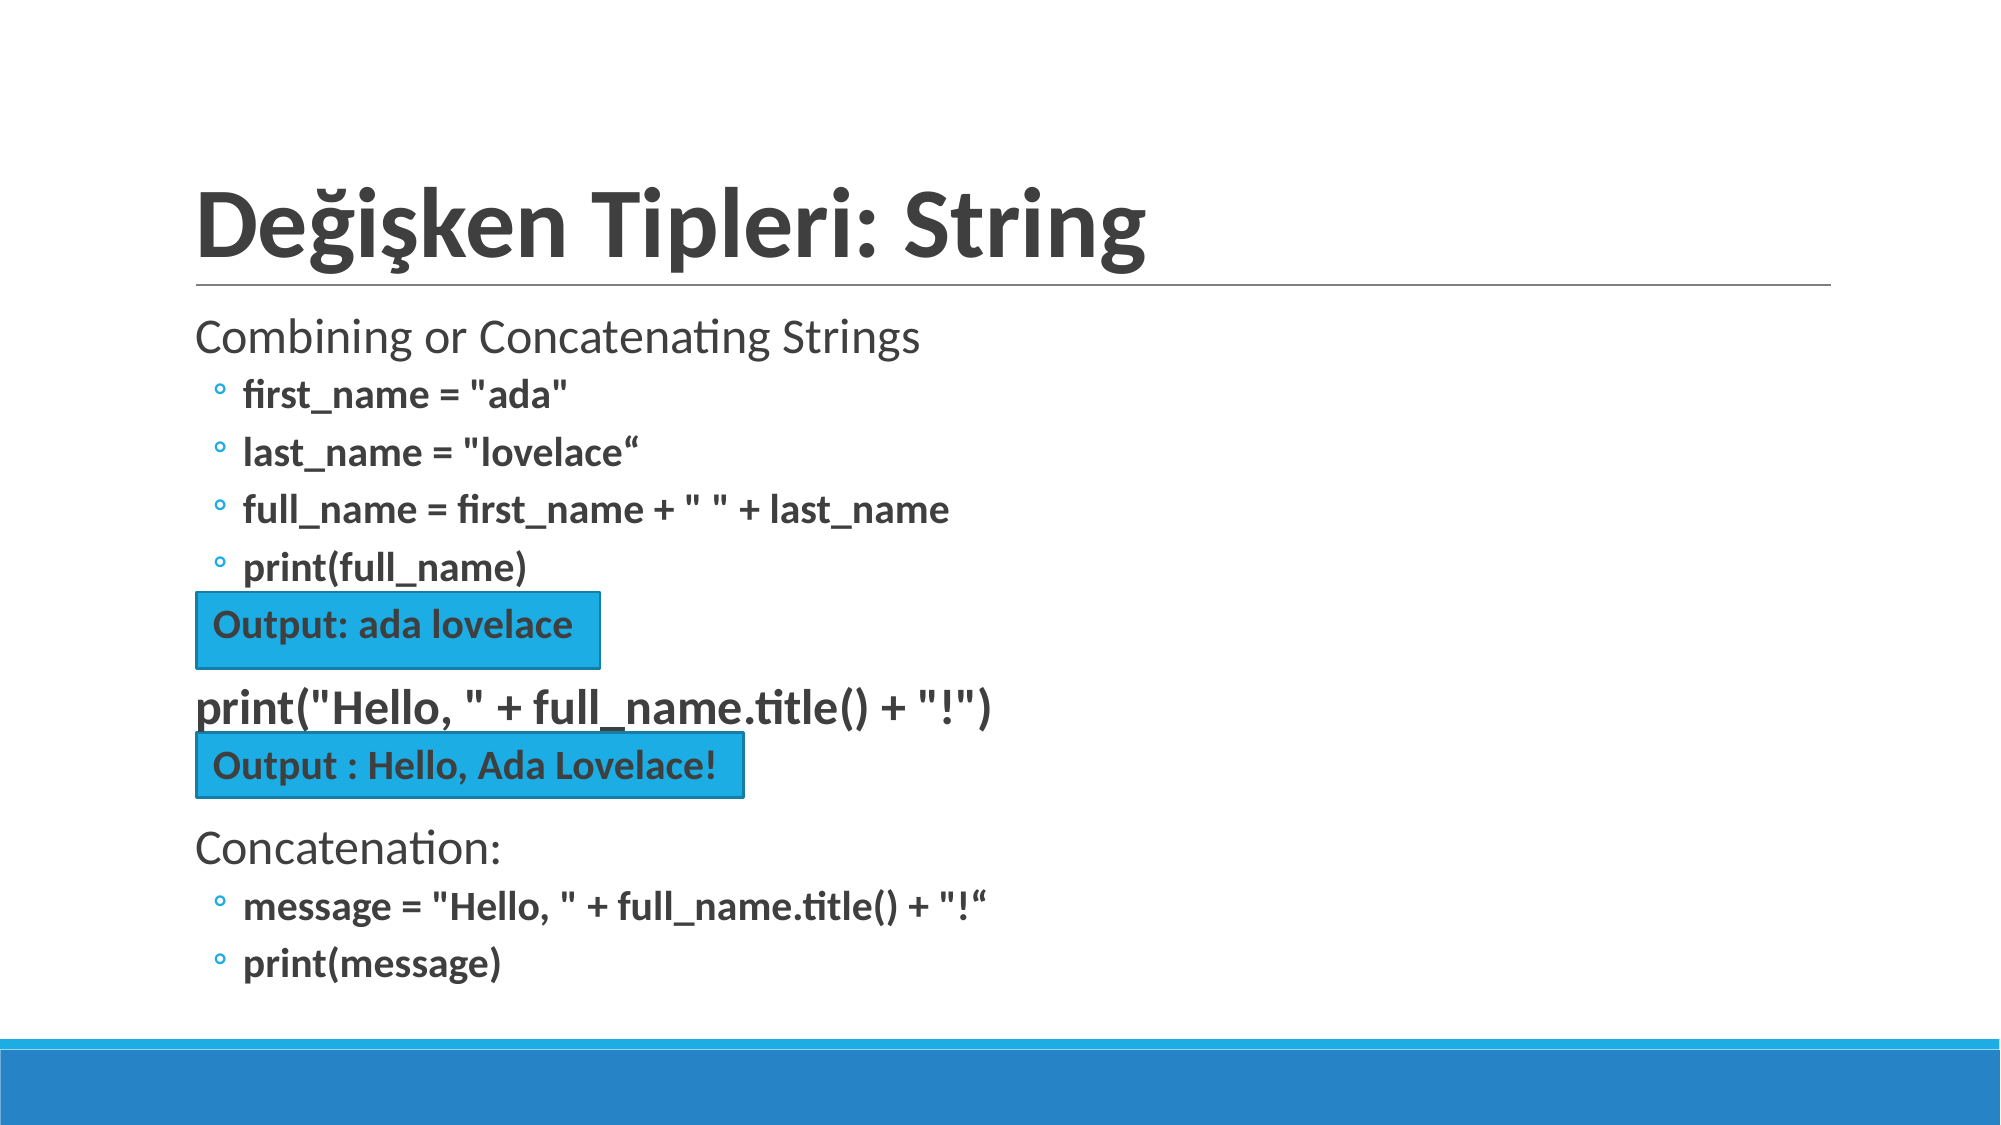

# Değişken Tipleri: String
Combining or Concatenating Strings
first_name = "ada"
last_name = "lovelace“
full_name = first_name + " " + last_name
print(full_name)
Output: ada lovelace
print("Hello, " + full_name.title() + "!")
Output : Hello, Ada Lovelace!
Concatenation:
message = "Hello, " + full_name.title() + "!“
print(message)